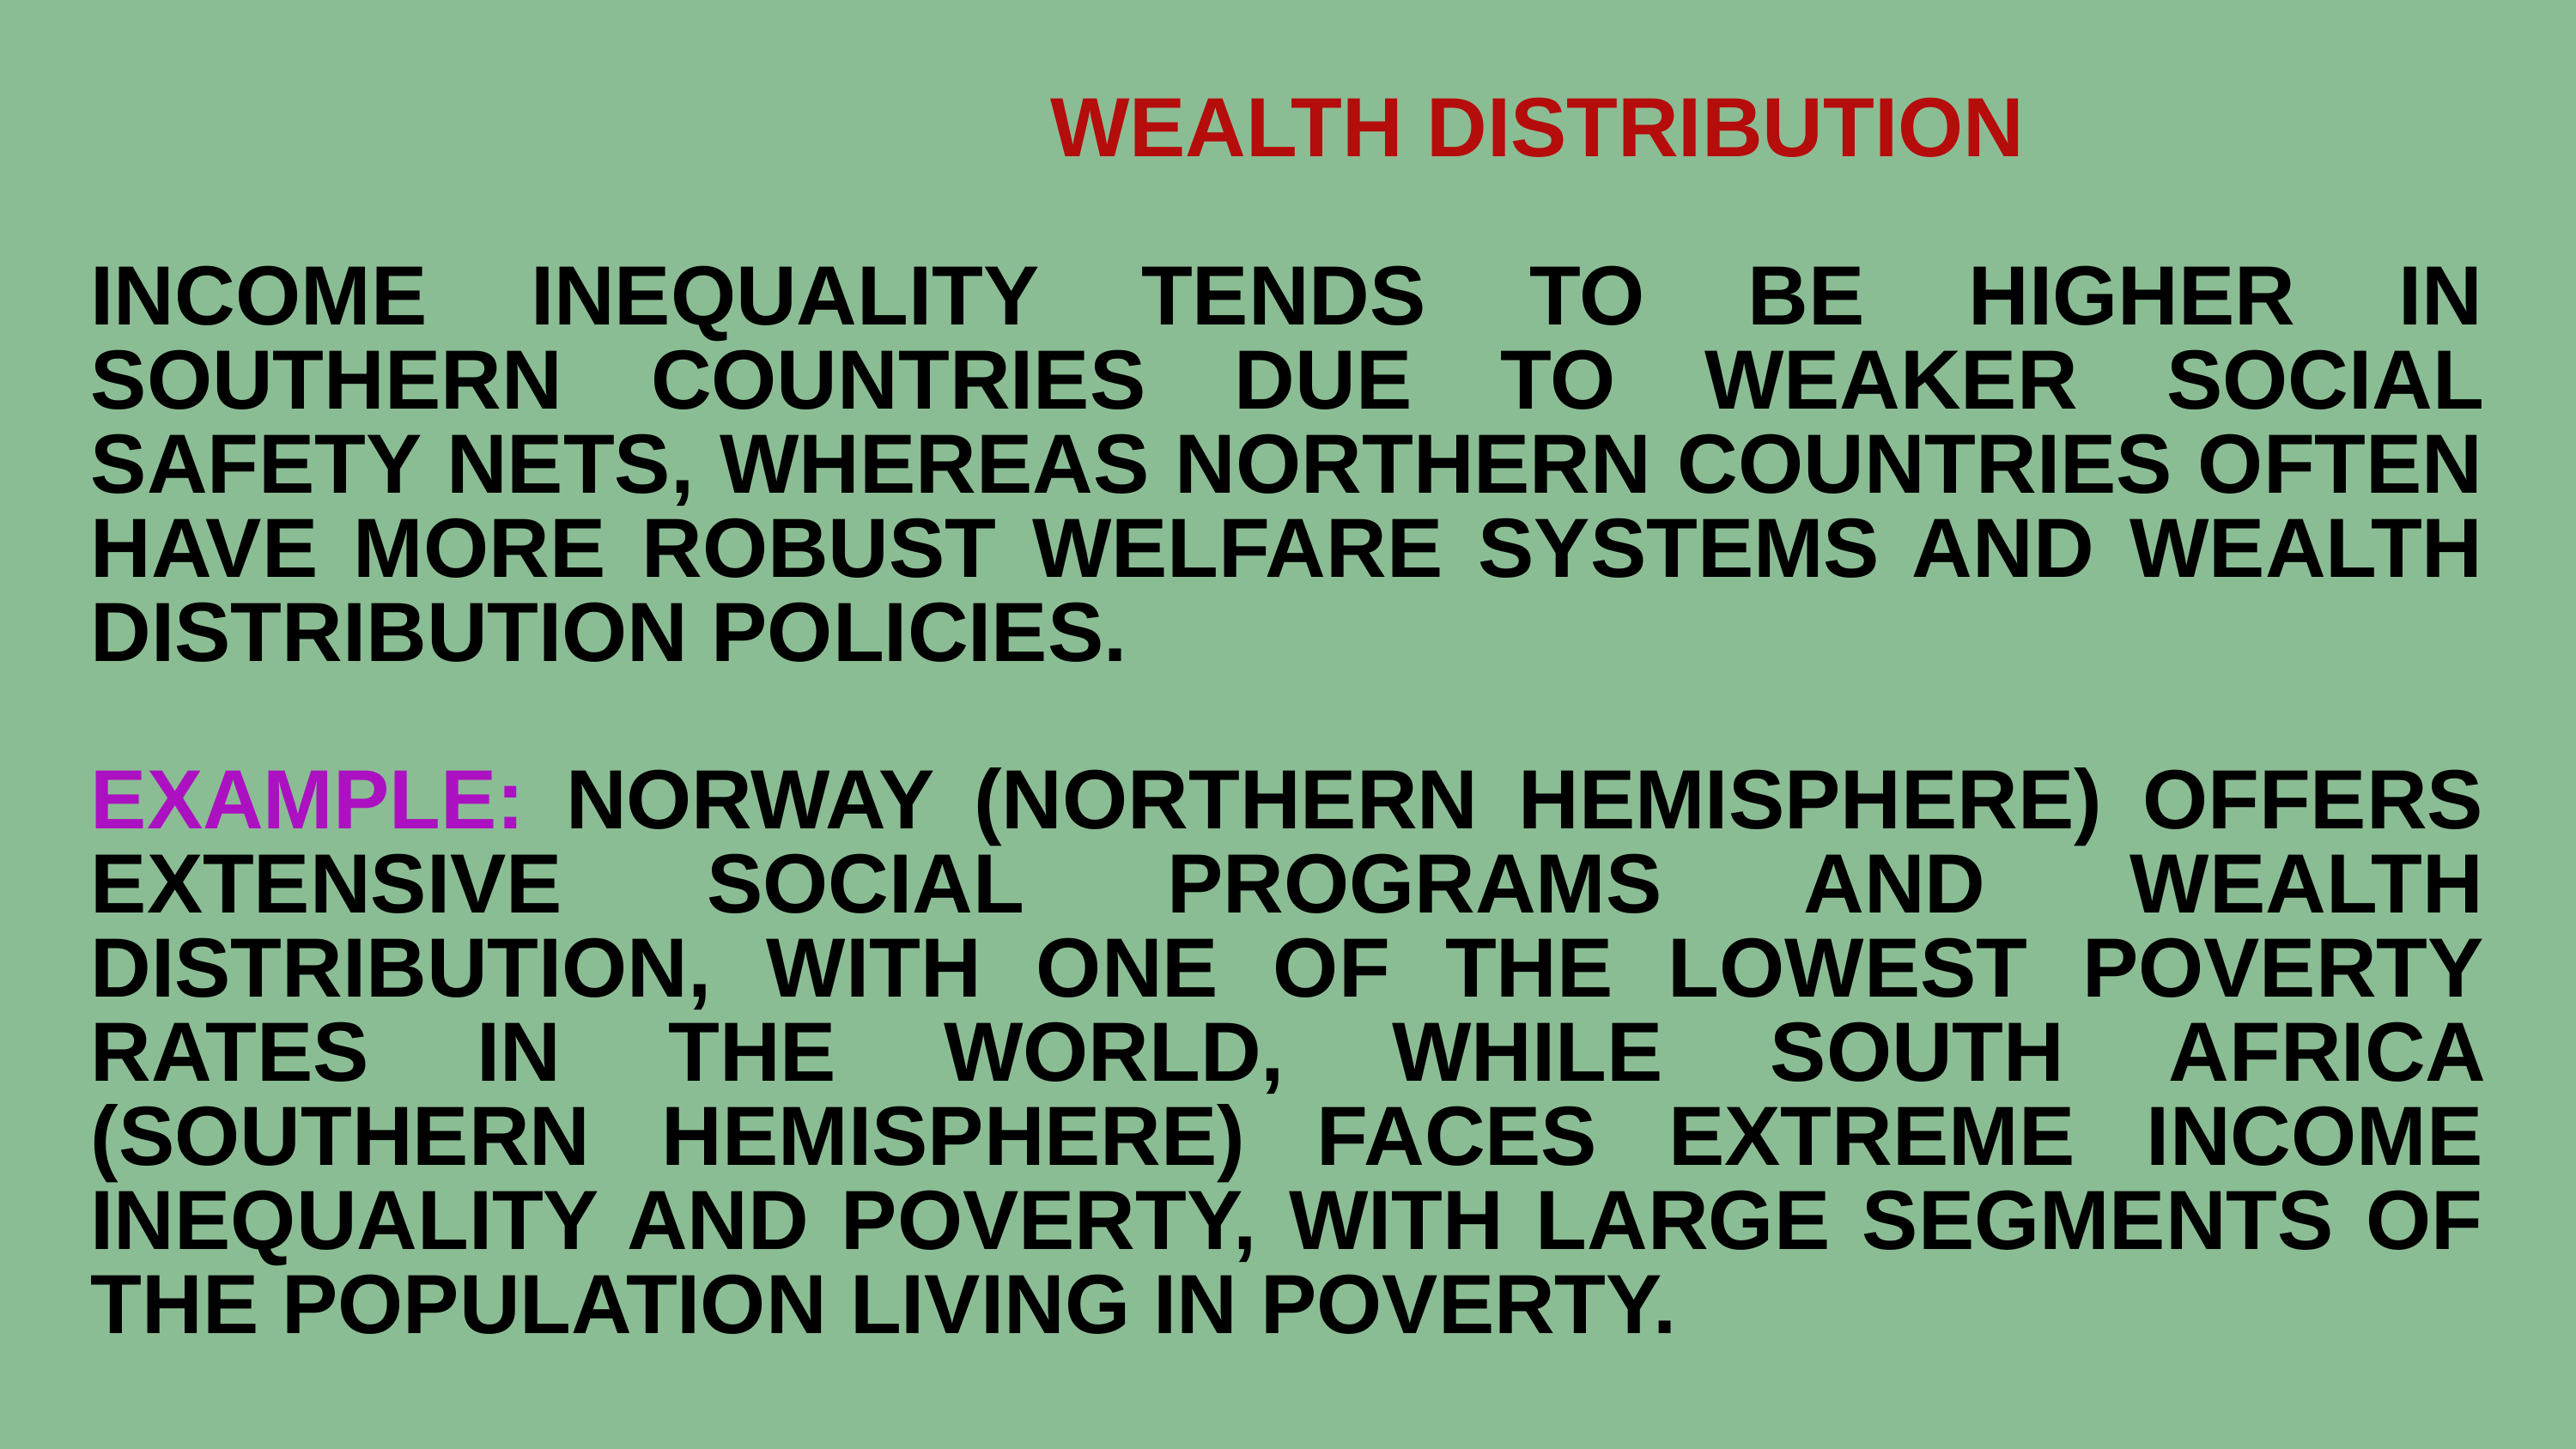

WEALTH DISTRIBUTION

INCOME INEQUALITY TENDS TO BE HIGHER IN SOUTHERN COUNTRIES DUE TO WEAKER SOCIAL SAFETY NETS, WHEREAS NORTHERN COUNTRIES OFTEN HAVE MORE ROBUST WELFARE SYSTEMS AND WEALTH DISTRIBUTION POLICIES.

EXAMPLE: NORWAY (NORTHERN HEMISPHERE) OFFERS EXTENSIVE SOCIAL PROGRAMS AND WEALTH DISTRIBUTION, WITH ONE OF THE LOWEST POVERTY RATES IN THE WORLD, WHILE SOUTH AFRICA (SOUTHERN HEMISPHERE) FACES EXTREME INCOME INEQUALITY AND POVERTY, WITH LARGE SEGMENTS OF THE POPULATION LIVING IN POVERTY.